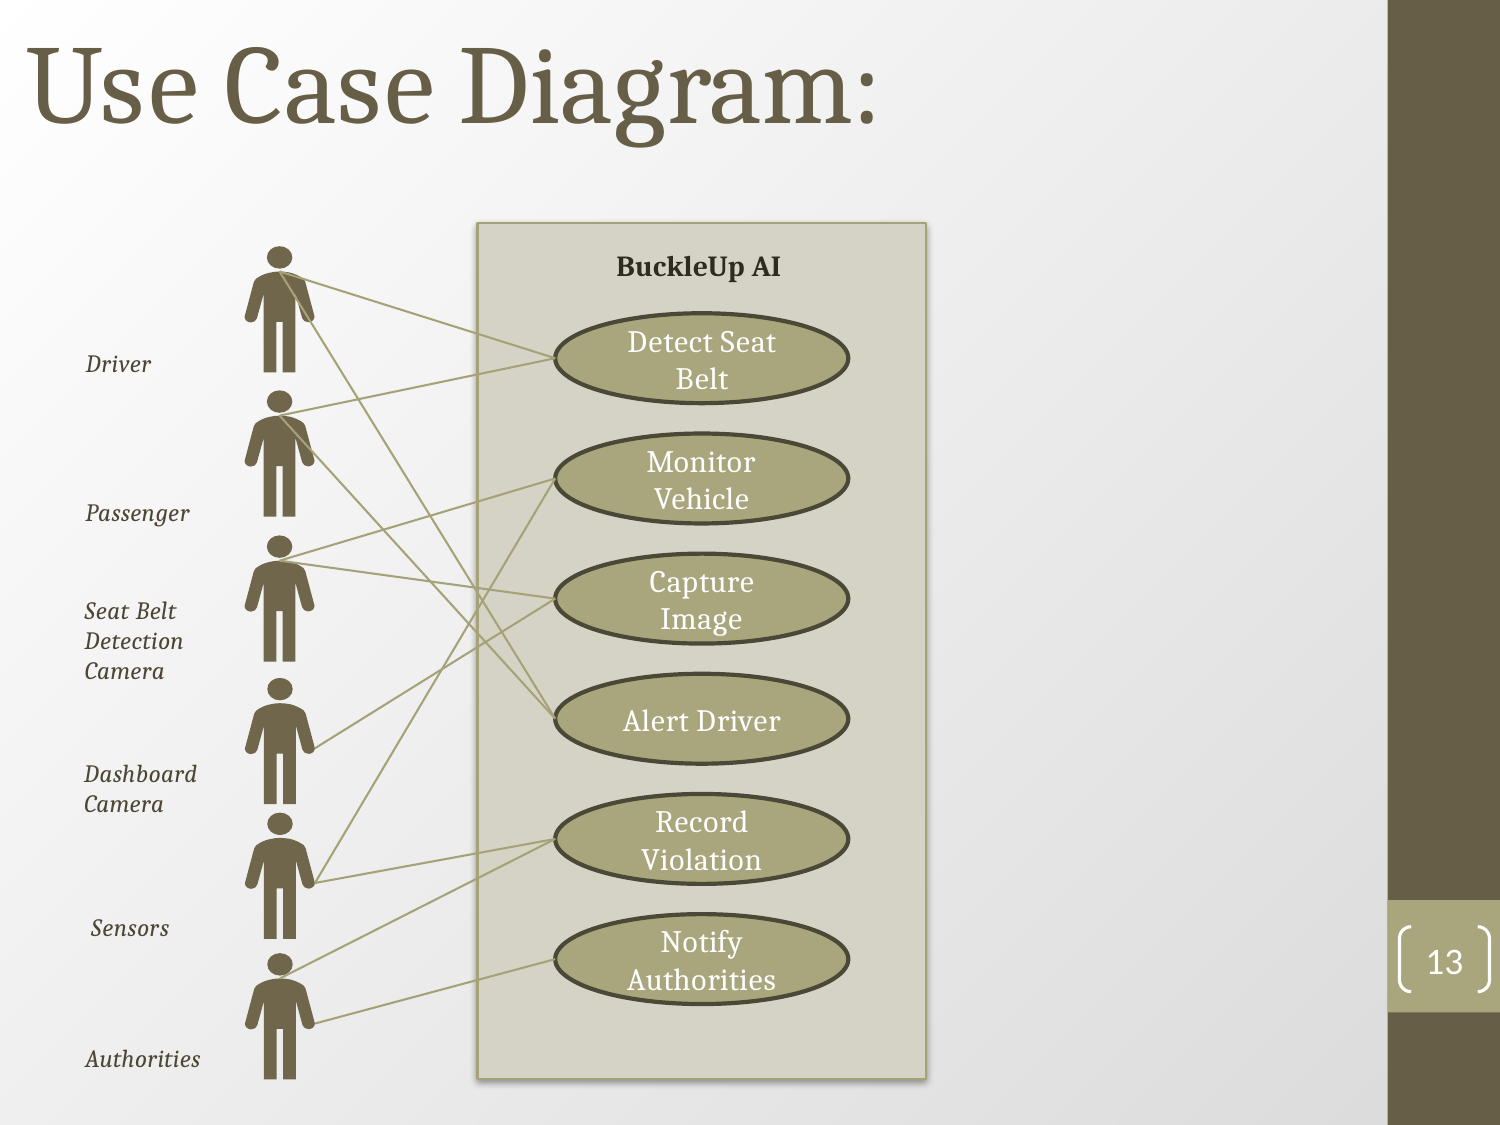

# Use Case Diagram:

BuckleUp AI

Detect Seat Belt
Driver

Monitor Vehicle
Passenger

Capture Image
Seat Belt Detection Camera
Alert Driver

Dashboard Camera
Record Violation

Sensors
Notify Authorities
13

Authorities